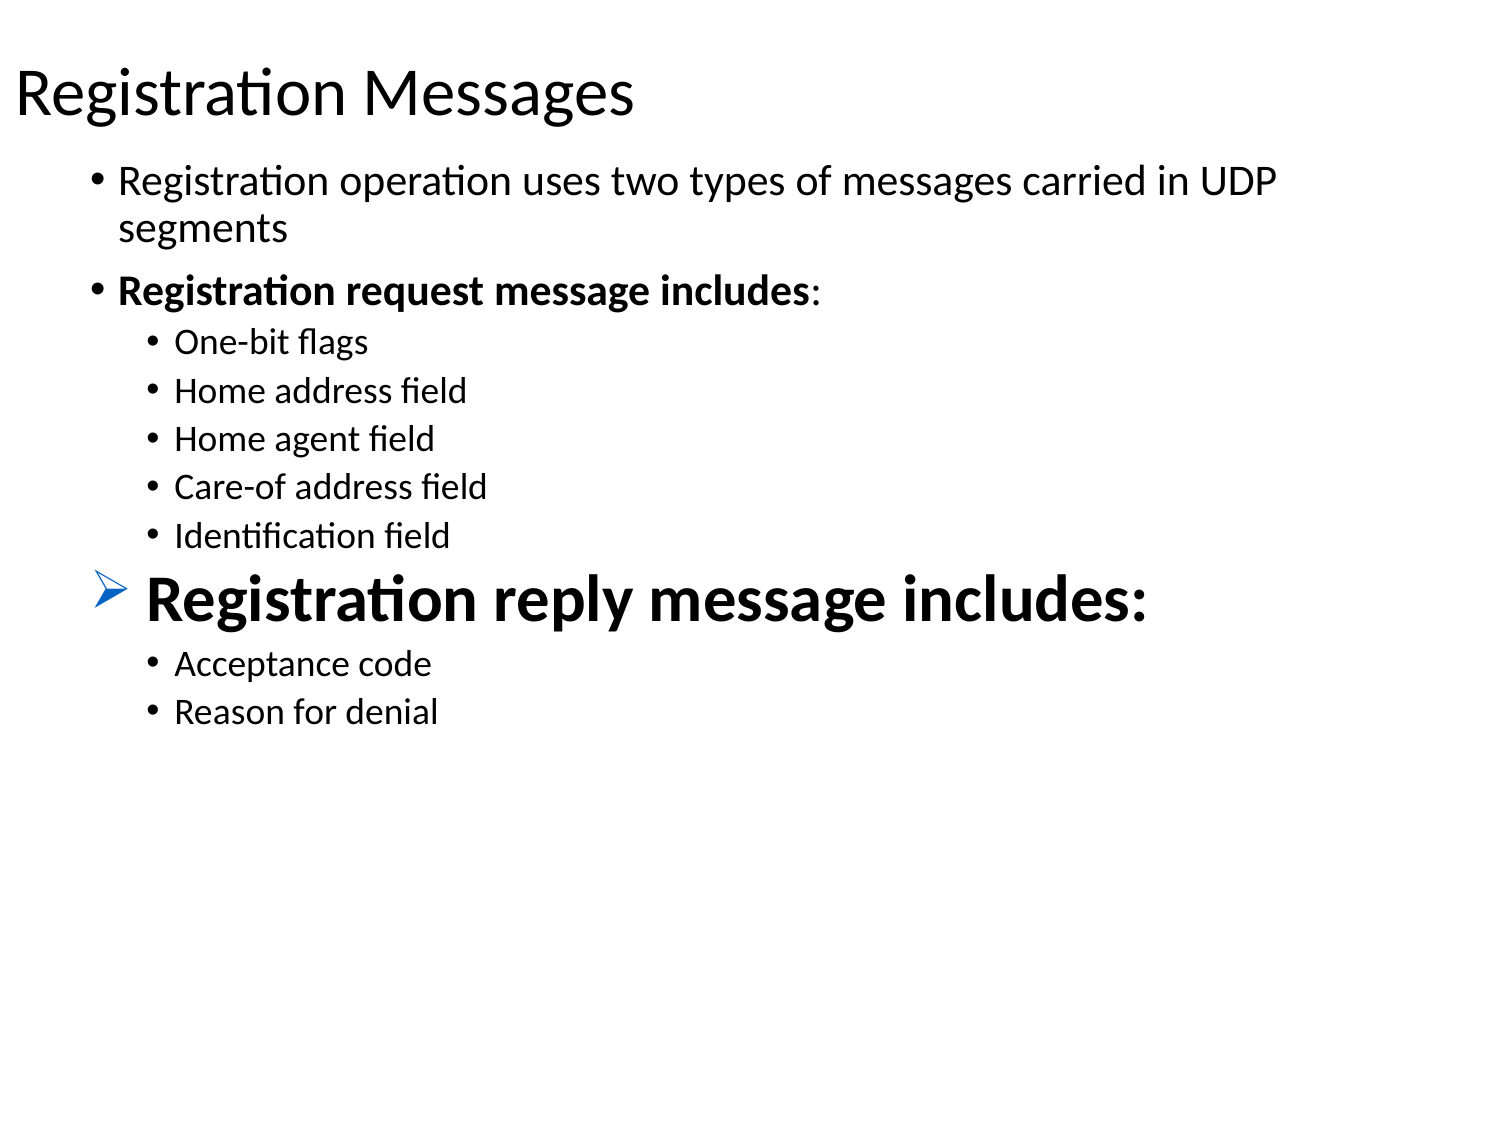

# Registration Messages
Registration operation uses two types of messages carried in UDP segments
Registration request message includes:
One-bit flags
Home address field
Home agent field
Care-of address field
Identification field
Registration reply message includes:
Acceptance code
Reason for denial